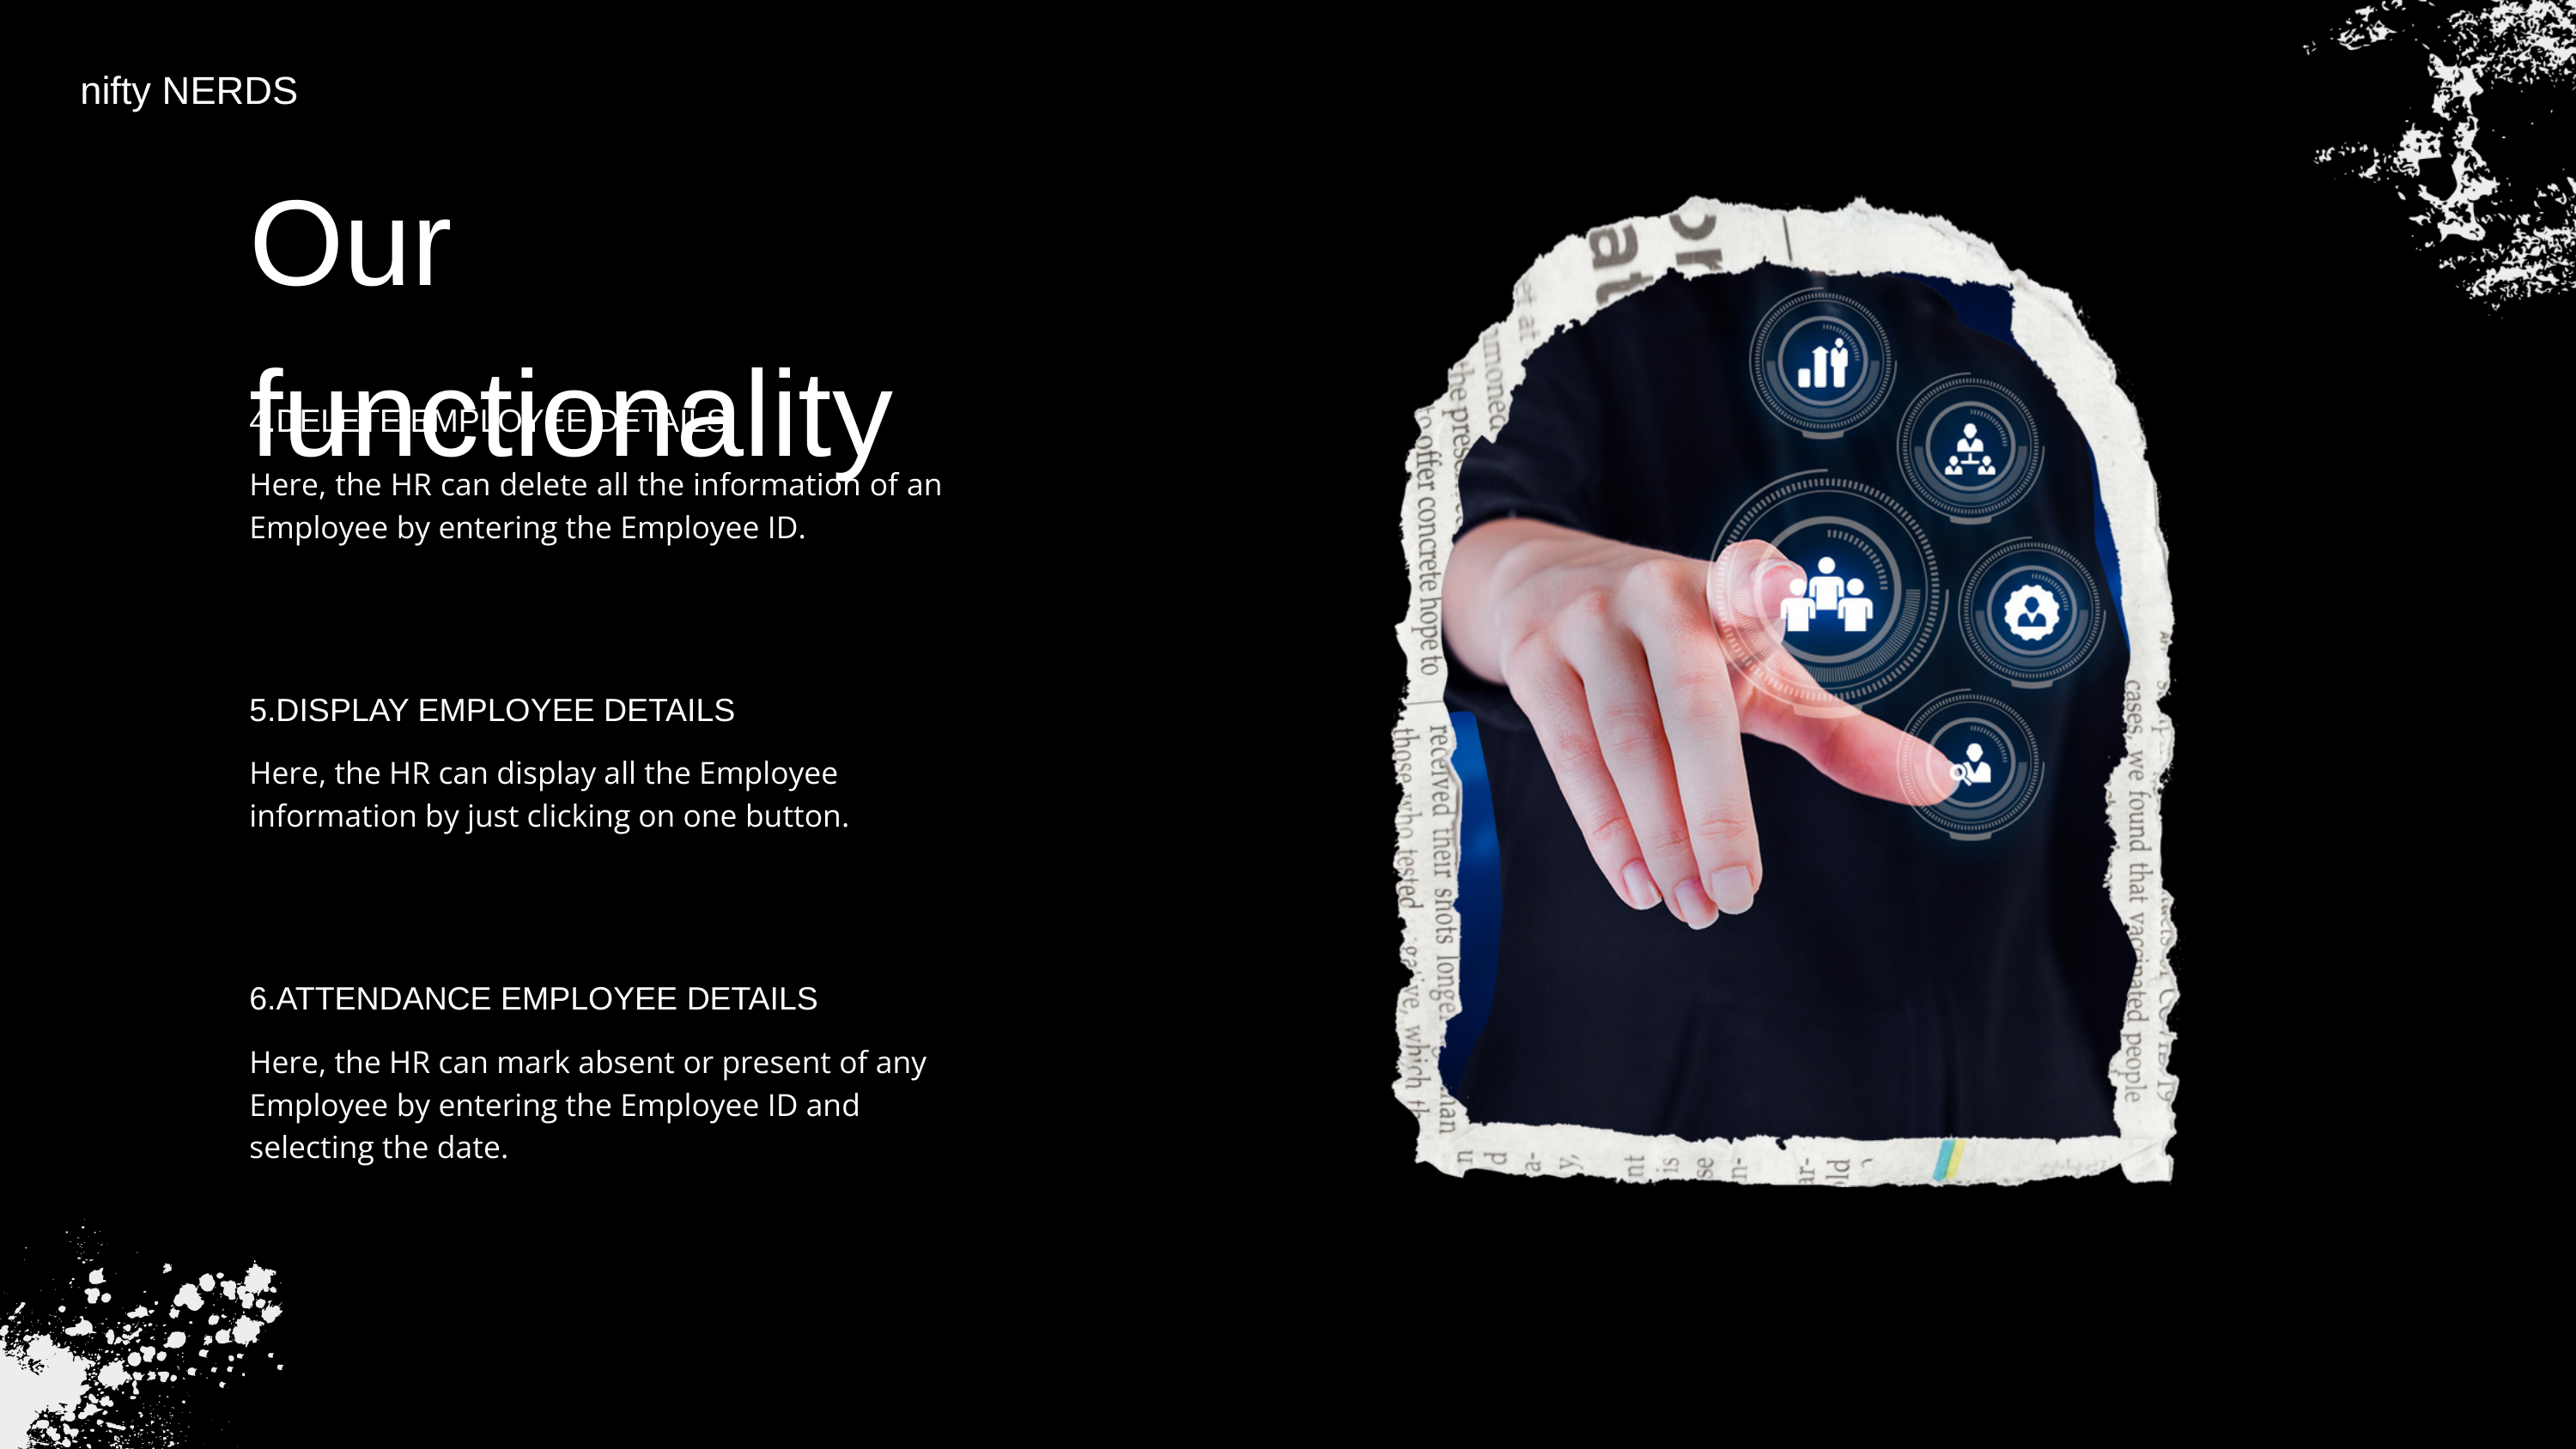

nifty NERDS

Our functionality

4.DELETE EMPLOYEE DETAILS
Here, the HR can delete all the information of an Employee by entering the Employee ID.
5.DISPLAY EMPLOYEE DETAILS
Here, the HR can display all the Employee information by just clicking on one button.
6.ATTENDANCE EMPLOYEE DETAILS
Here, the HR can mark absent or present of any Employee by entering the Employee ID and selecting the date.